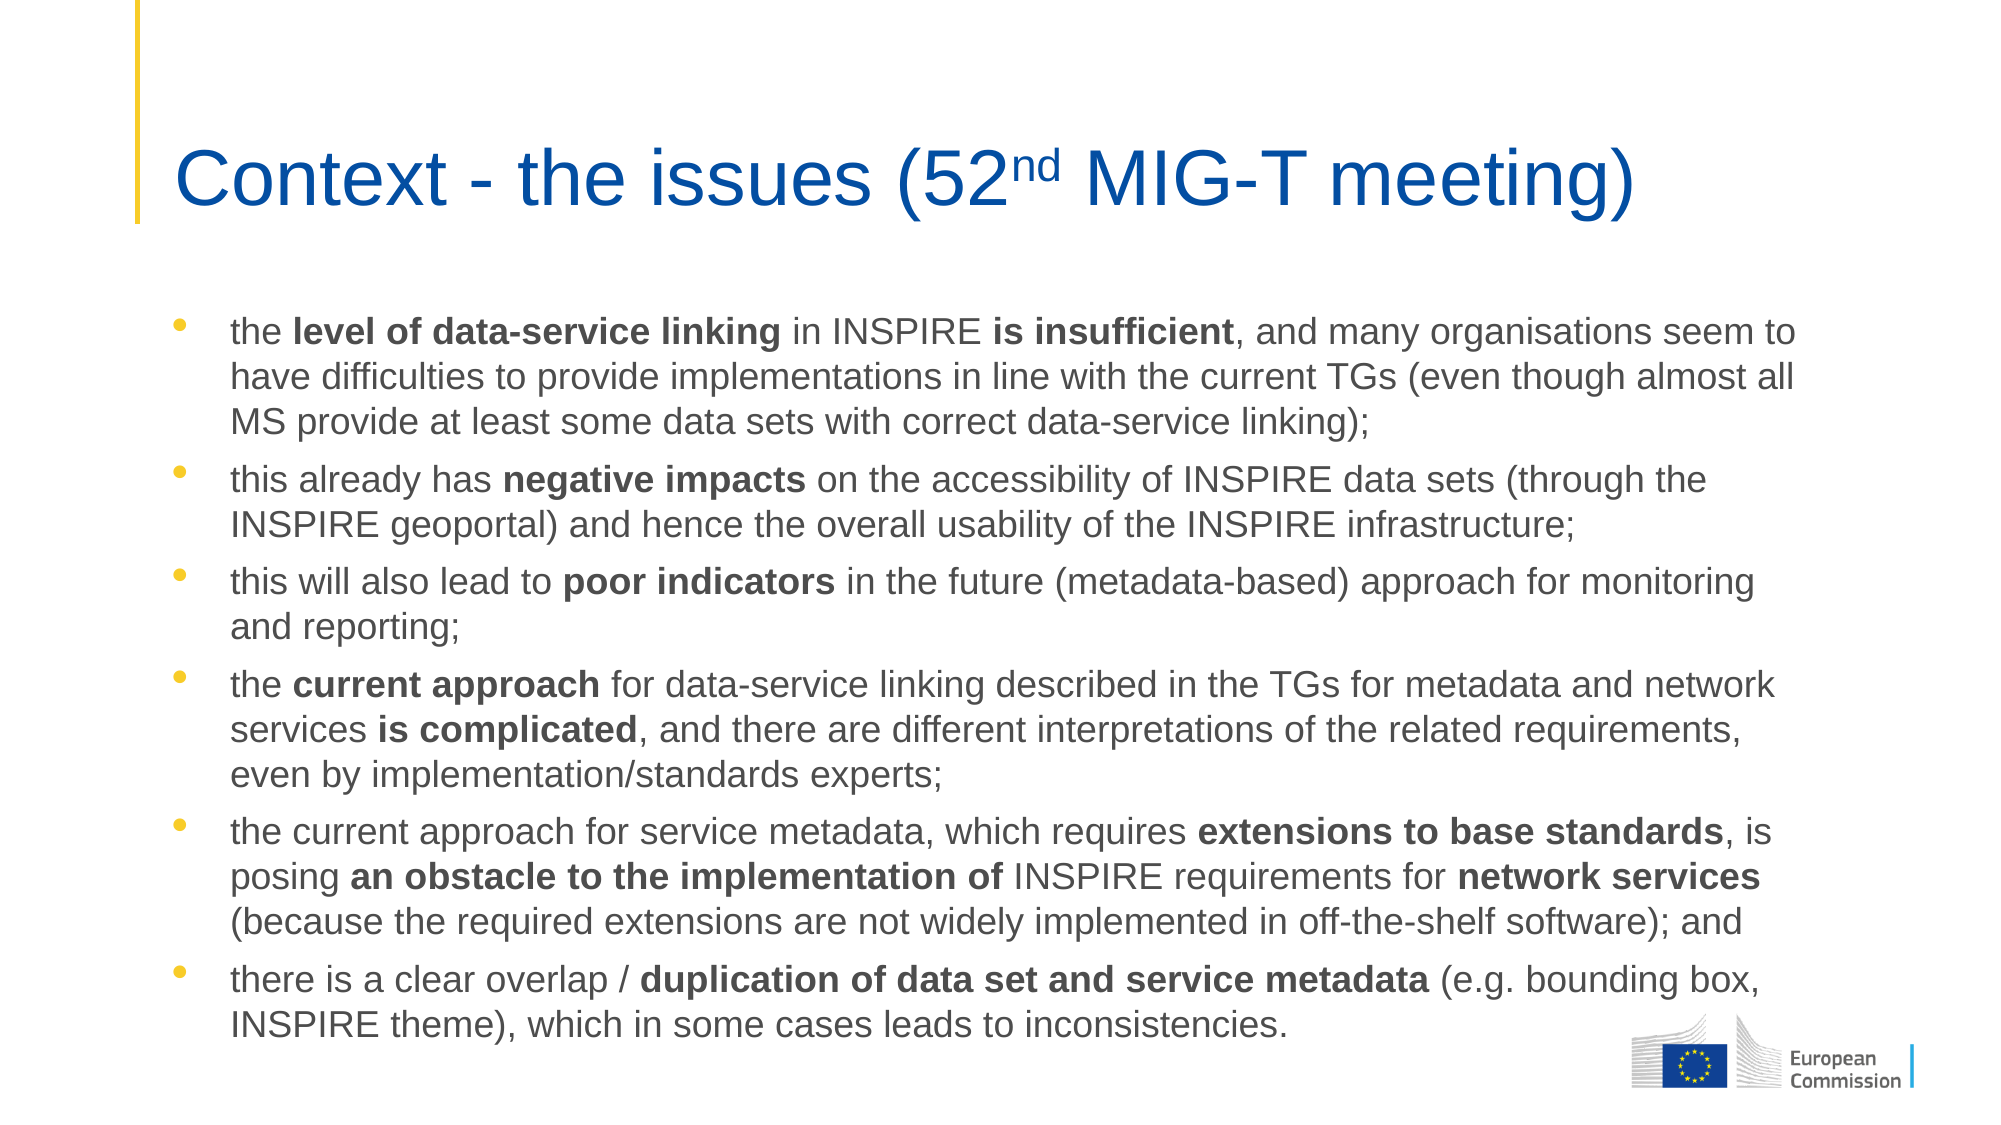

# Context - the issues (52nd MIG-T meeting)
the level of data-service linking in INSPIRE is insufficient, and many organisations seem to have difficulties to provide implementations in line with the current TGs (even though almost all MS provide at least some data sets with correct data-service linking);
this already has negative impacts on the accessibility of INSPIRE data sets (through the INSPIRE geoportal) and hence the overall usability of the INSPIRE infrastructure;
this will also lead to poor indicators in the future (metadata-based) approach for monitoring and reporting;
the current approach for data-service linking described in the TGs for metadata and network services is complicated, and there are different interpretations of the related requirements, even by implementation/standards experts;
the current approach for service metadata, which requires extensions to base standards, is posing an obstacle to the implementation of INSPIRE requirements for network services (because the required extensions are not widely implemented in off-the-shelf software); and
there is a clear overlap / duplication of data set and service metadata (e.g. bounding box, INSPIRE theme), which in some cases leads to inconsistencies.